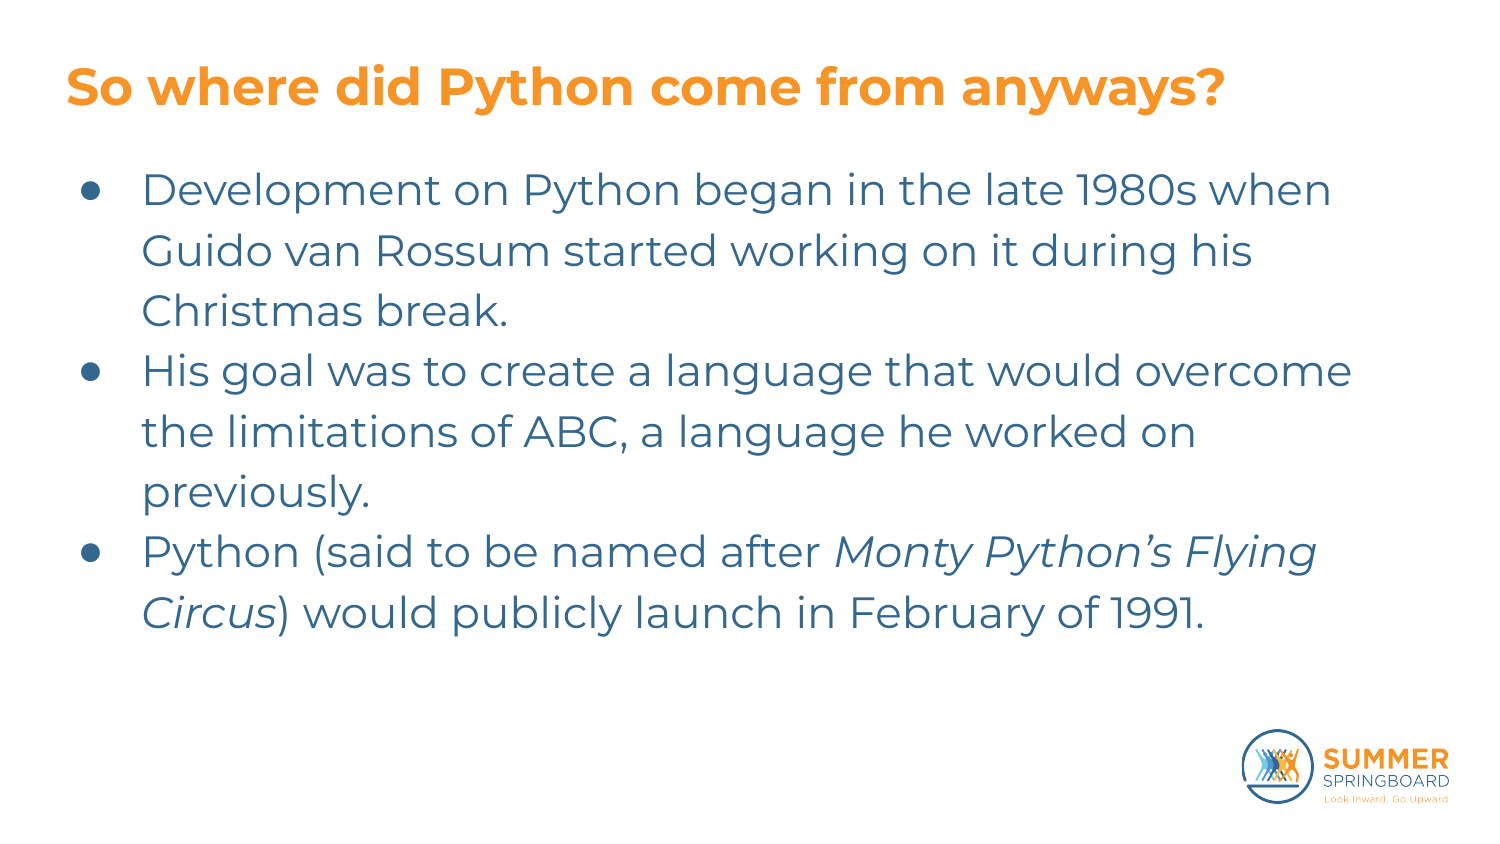

# So where did Python come from anyways?
Development on Python began in the late 1980s when Guido van Rossum started working on it during his Christmas break.
His goal was to create a language that would overcome the limitations of ABC, a language he worked on previously.
Python (said to be named after Monty Python’s Flying Circus) would publicly launch in February of 1991.